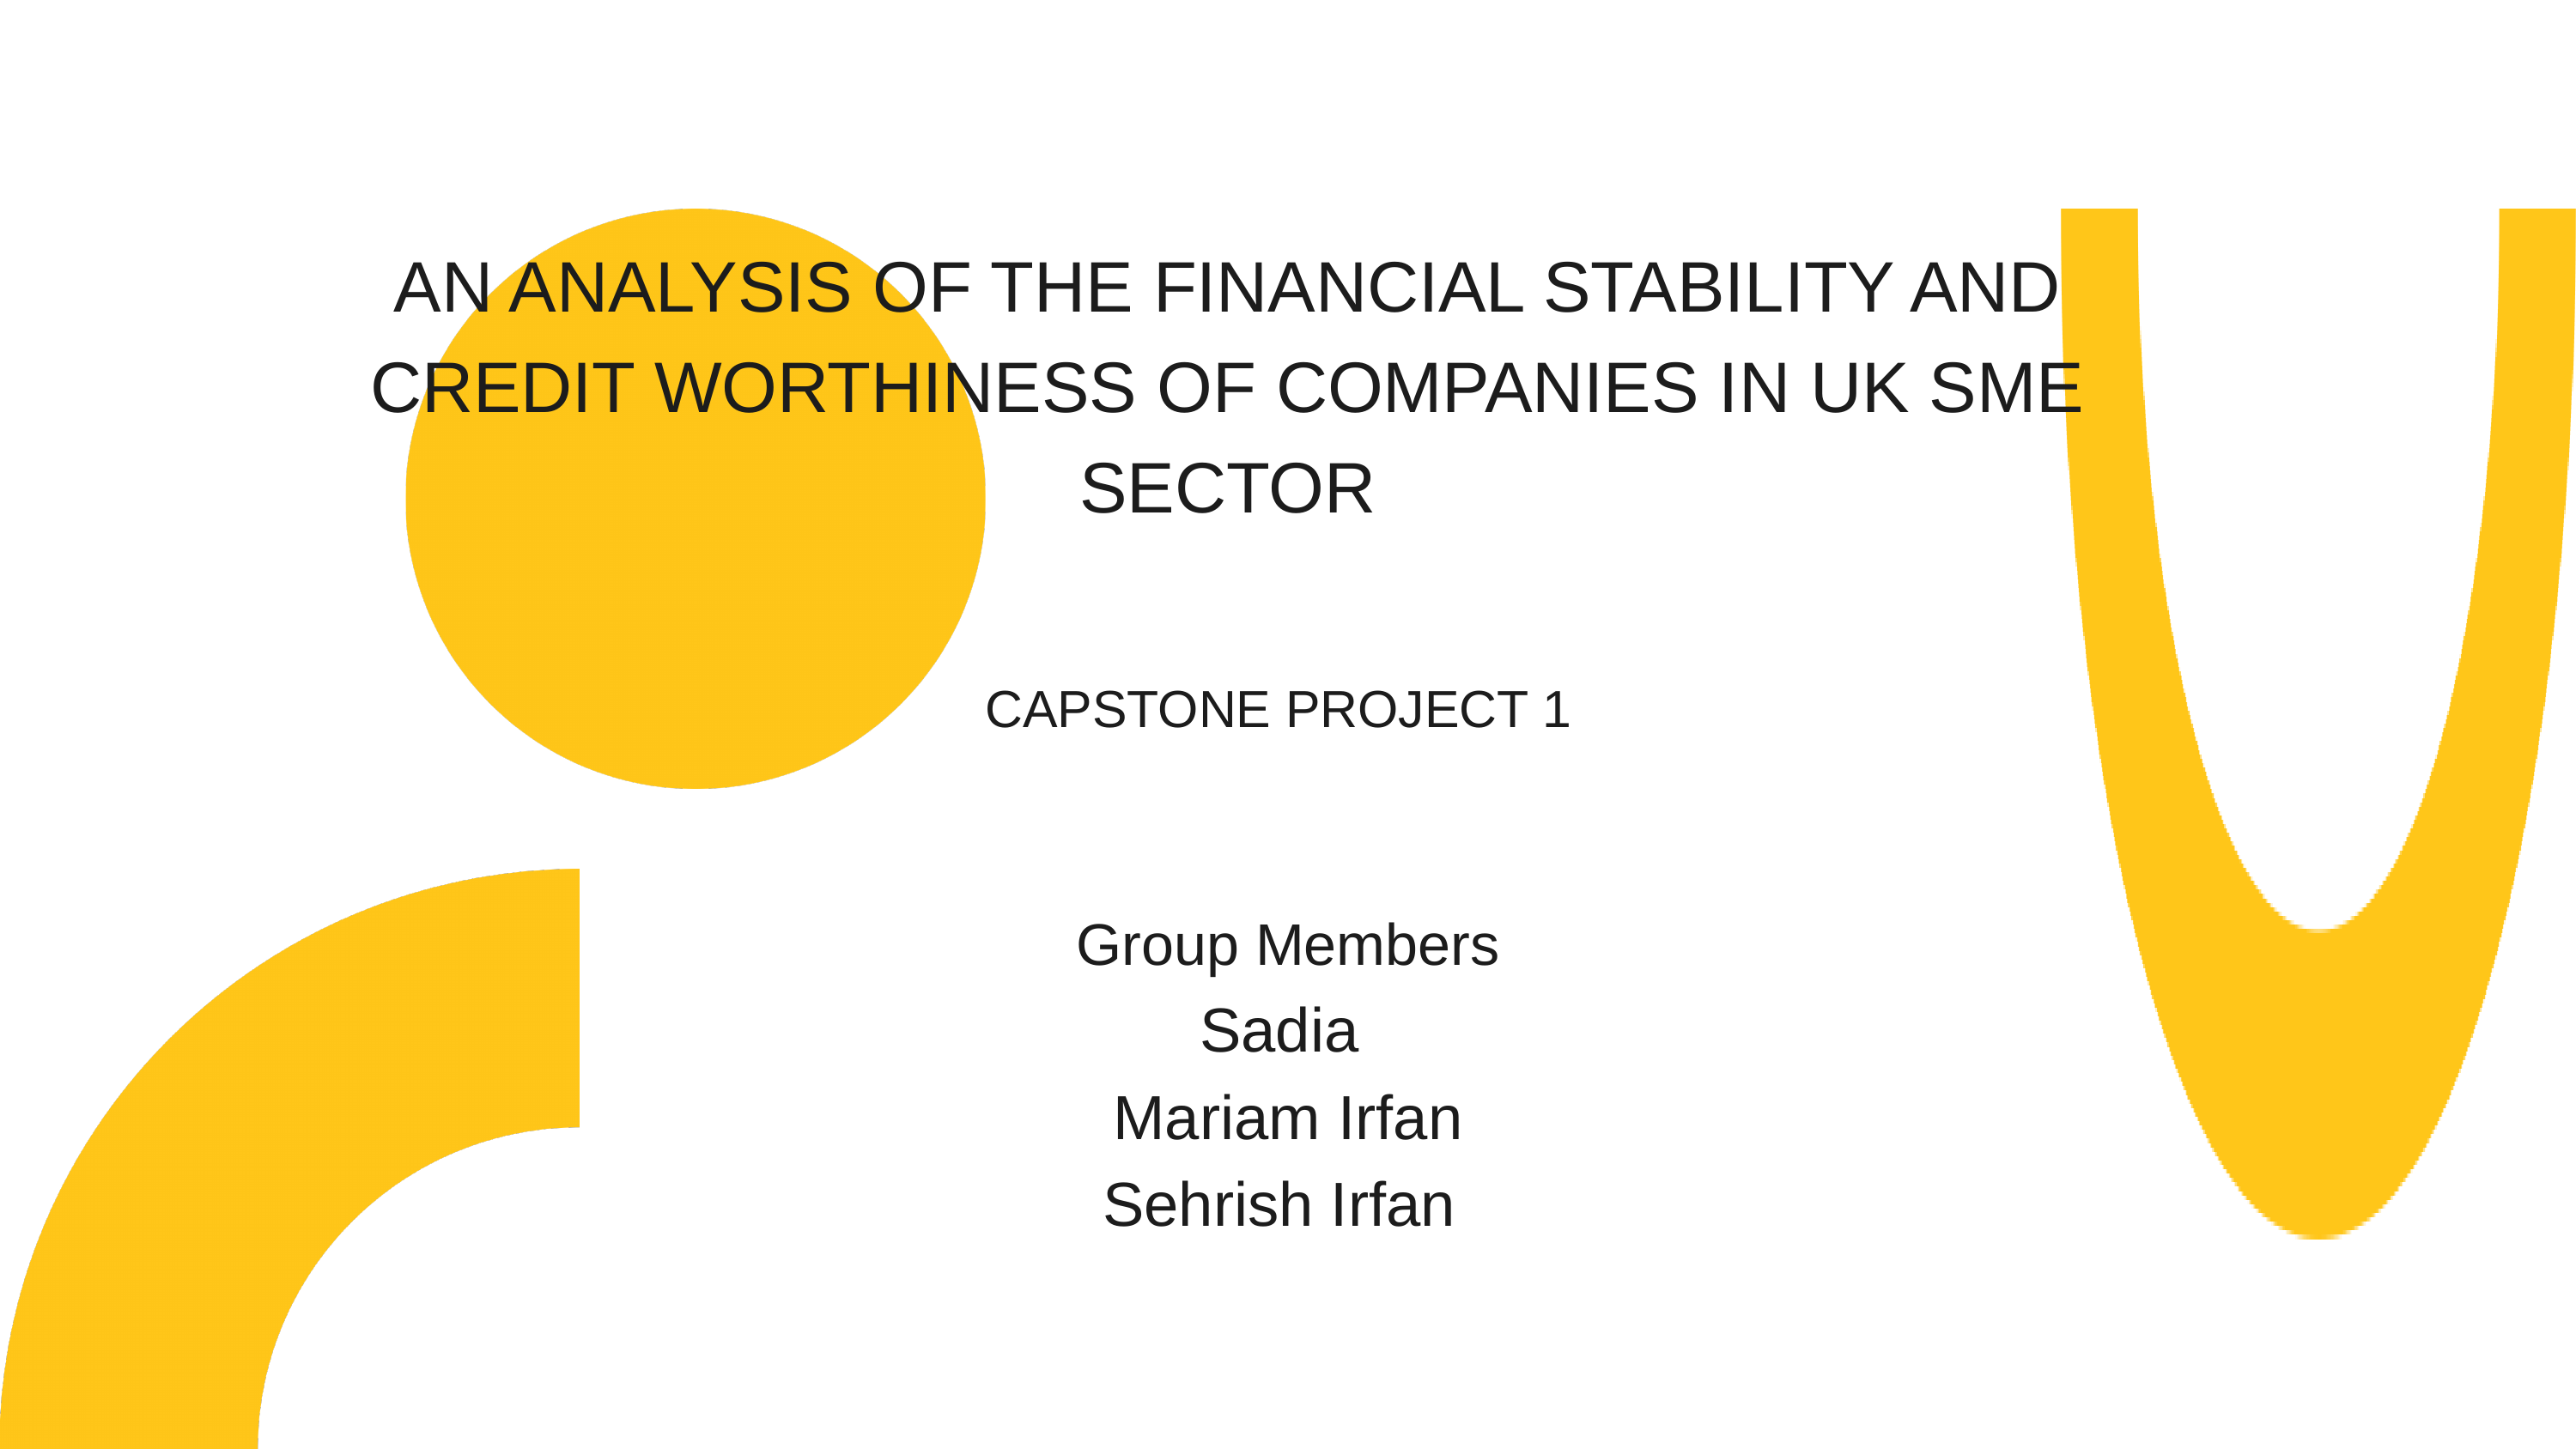

AN ANALYSIS OF THE FINANCIAL STABILITY AND CREDIT WORTHINESS OF COMPANIES IN UK SME SECTOR

CAPSTONE PROJECT 1

Group Members
Sadia
Mariam Irfan
Sehrish Irfan